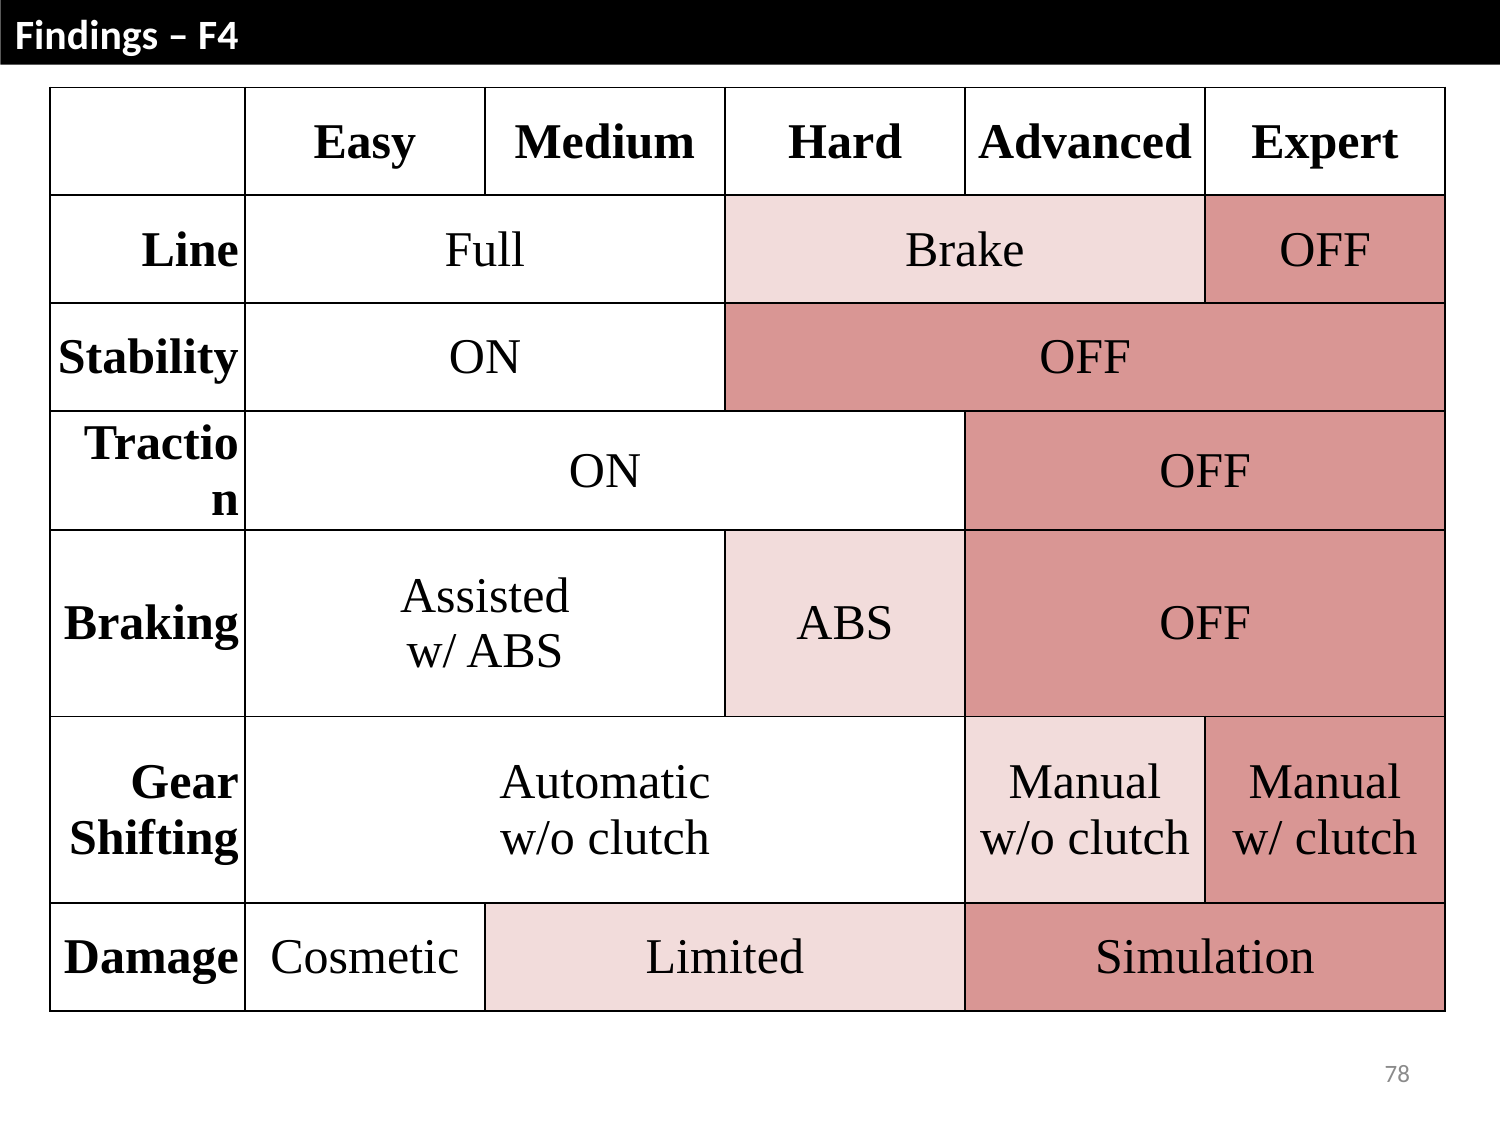

Findings – F4
|  | Easy | Medium | Hard | Advanced | Expert |
| --- | --- | --- | --- | --- | --- |
| Line | Full |  | Brake |  | OFF |
| Stability | ON |  | OFF |  |  |
| Traction | ON |  |  | OFF |  |
| Braking | Assisted w/ ABS |  | ABS | OFF |  |
| Gear Shifting | Automatic w/o clutch |  |  | Manual w/o clutch | Manual w/ clutch |
| Damage | Cosmetic | Limited |  | Simulation |  |
78